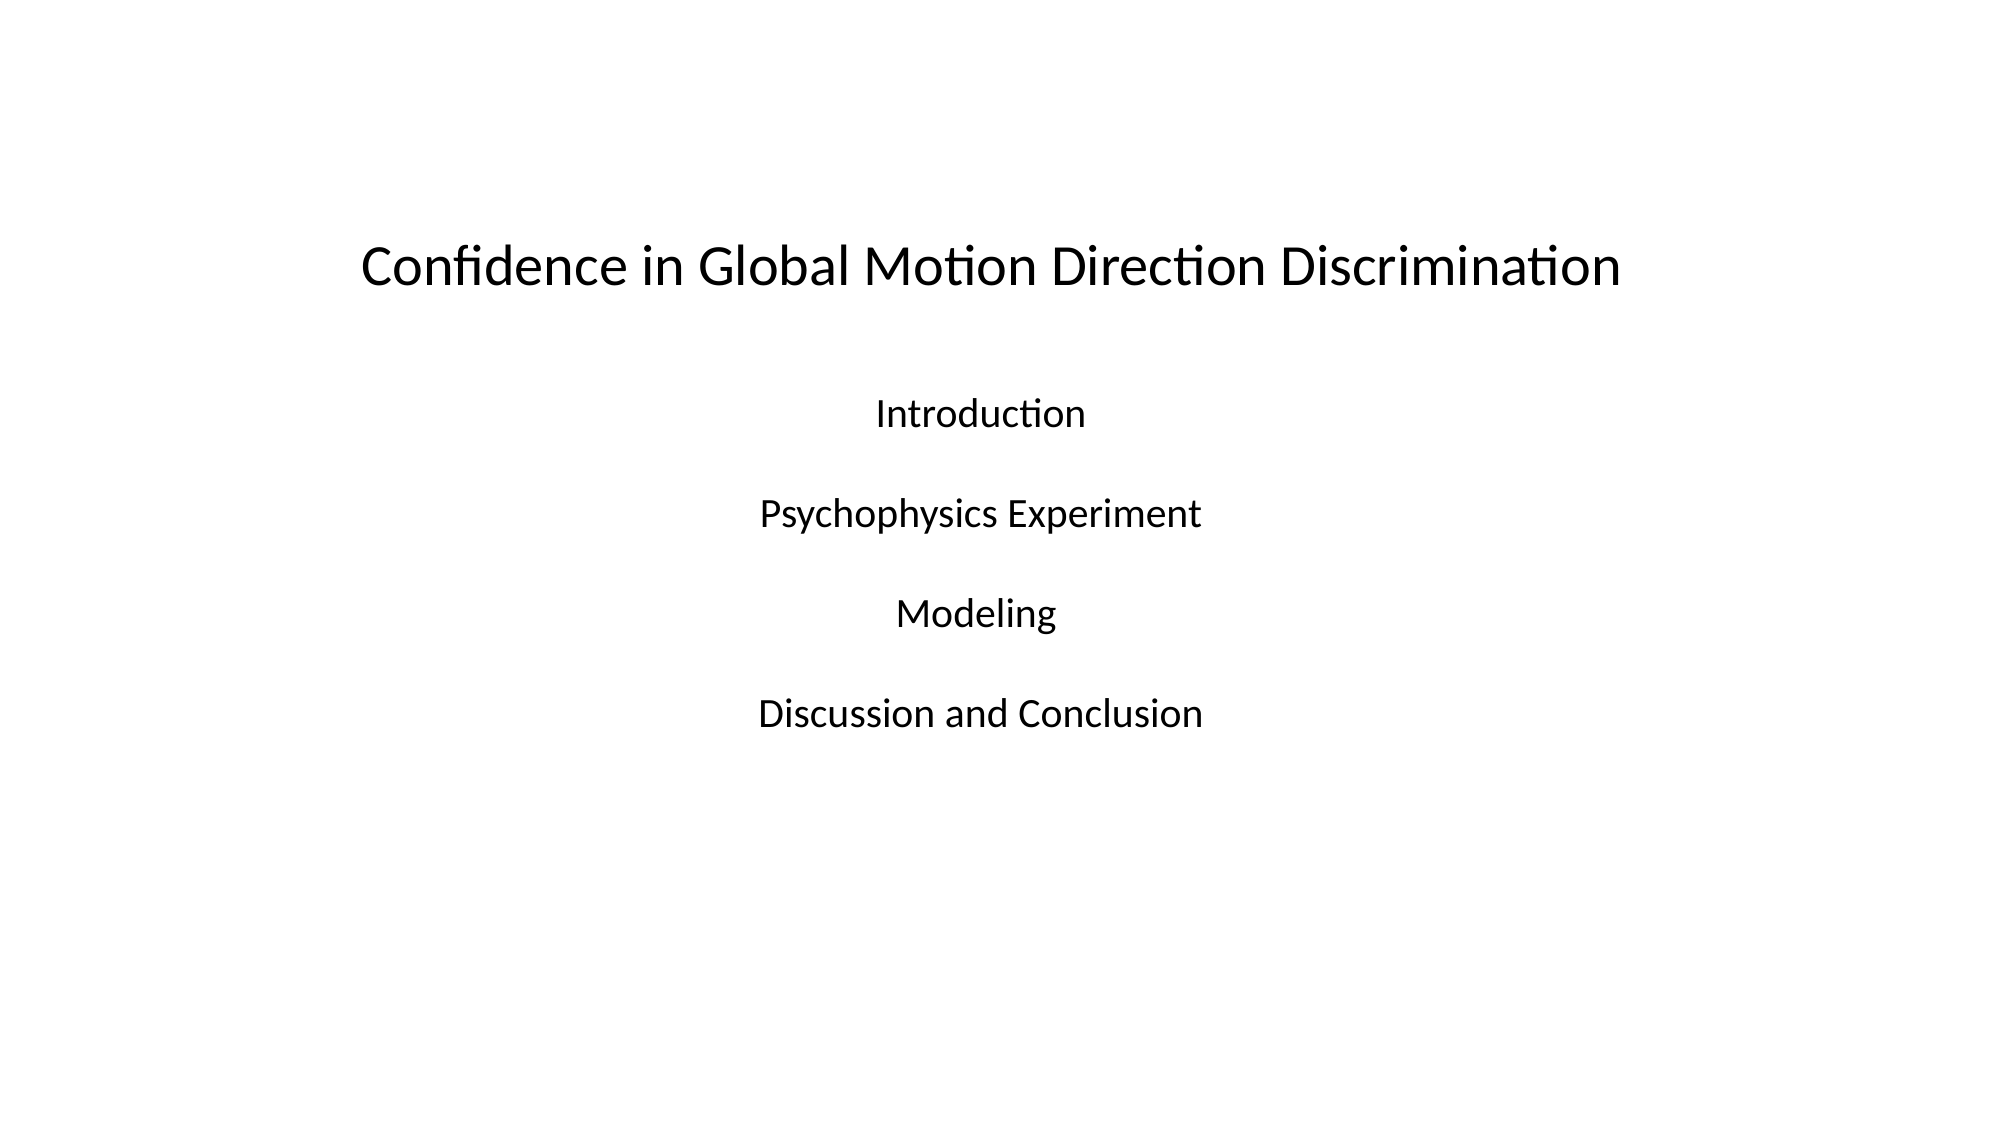

Confidence in Global Motion Direction Discrimination
Introduction

Psychophysics Experiment

Modeling

Discussion and Conclusion